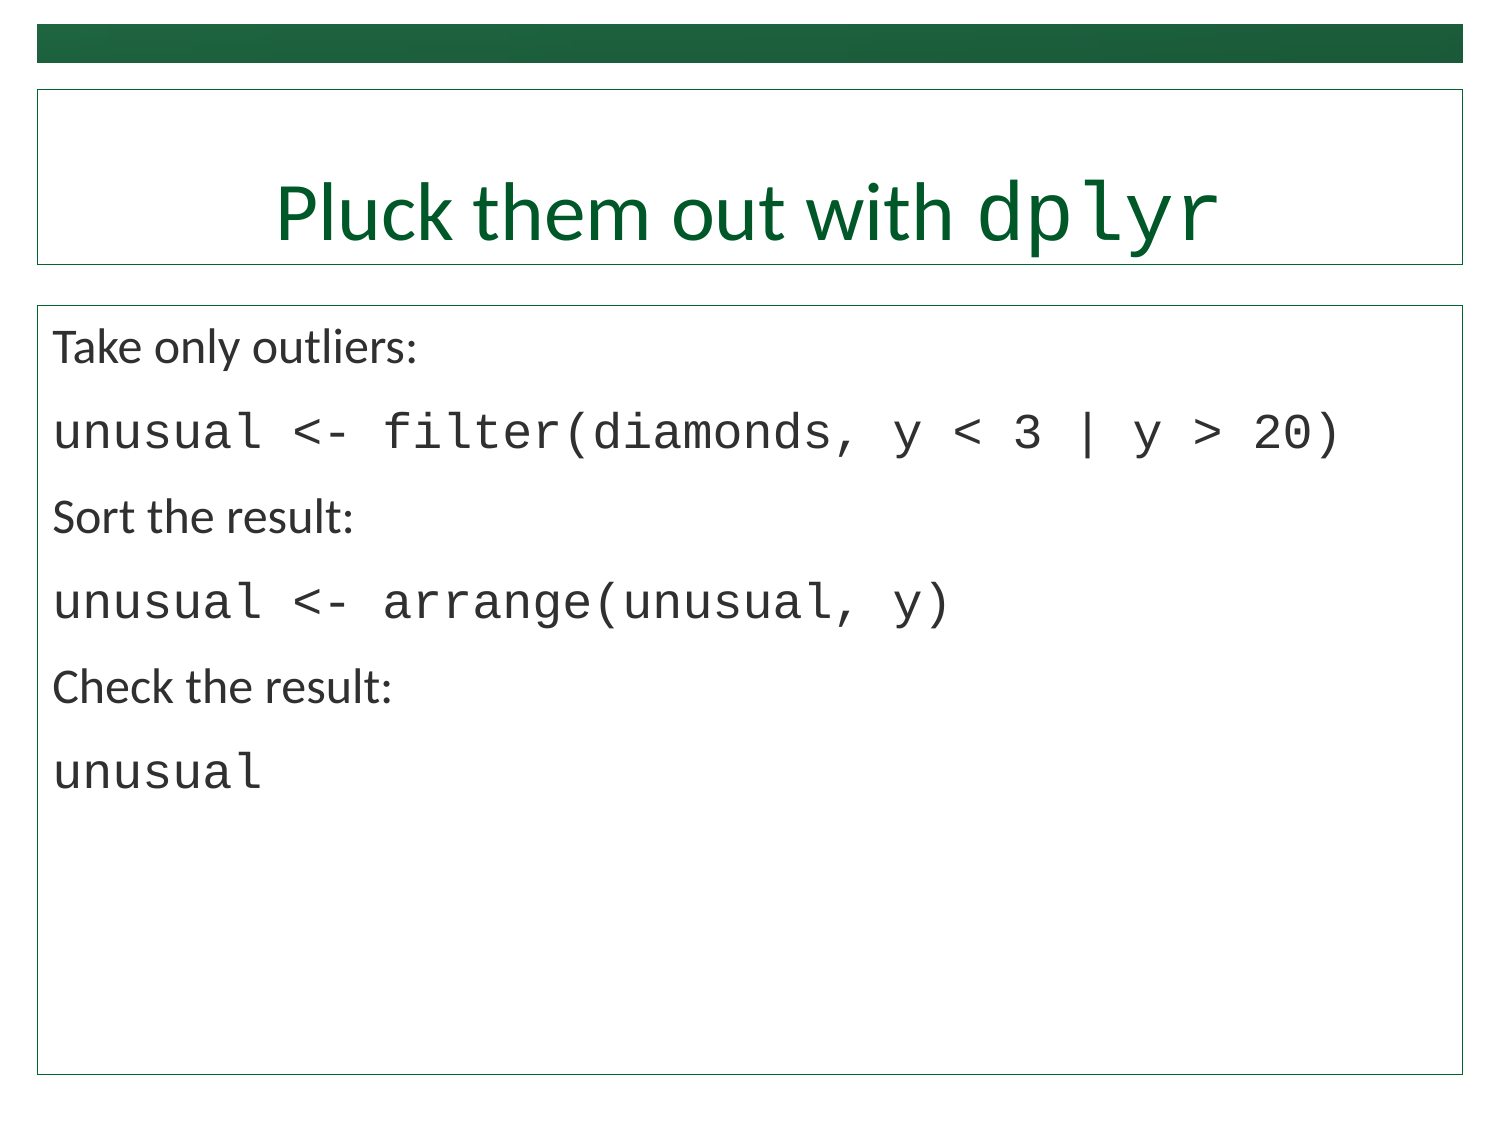

# Pluck them out with dplyr
Take only outliers:
unusual <- filter(diamonds, y < 3 | y > 20)
Sort the result:
unusual <- arrange(unusual, y)
Check the result:
unusual